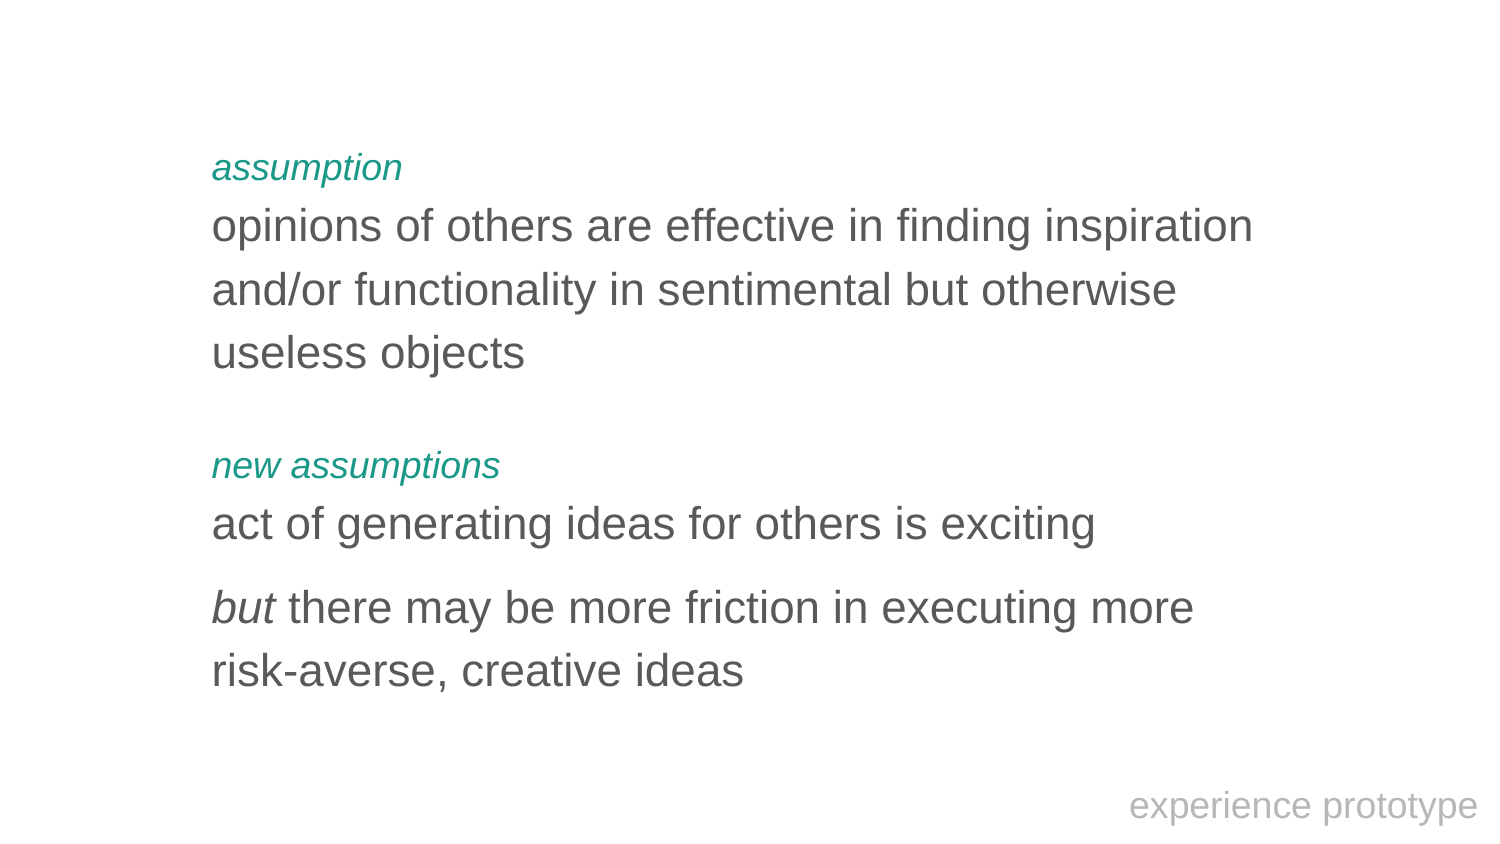

assumption
opinions of others are effective in finding inspiration and/or functionality in sentimental but otherwise useless objects

new assumptions
act of generating ideas for others is exciting
but there may be more friction in executing more risk-averse, creative ideas
# experience prototype